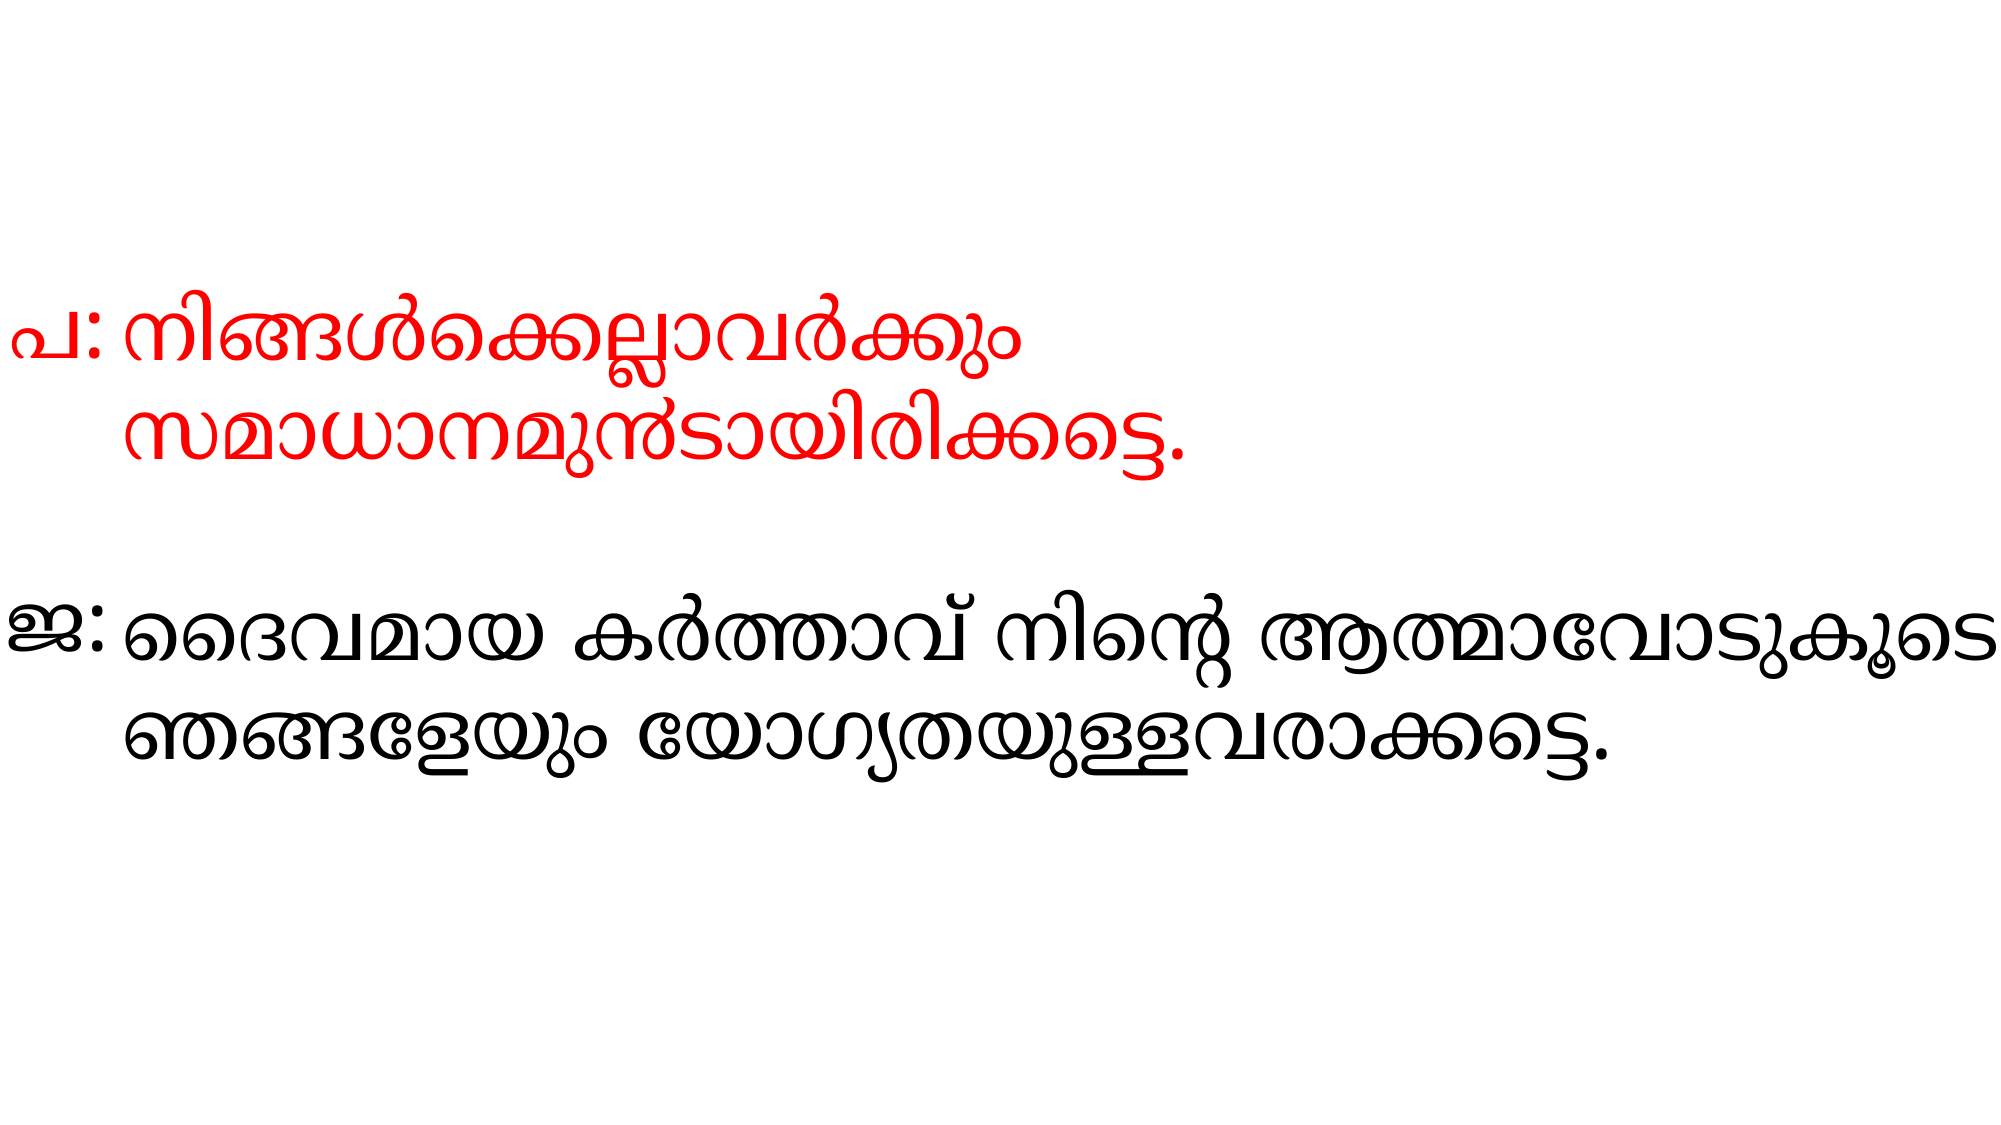

പ:
നിങ്ങള്‍ക്കെല്ലാവര്‍ക്കും സമാധാനമു൯ടായിരിക്കട്ടെ.

ദൈവമായ കര്‍ത്താവ് നിന്‍റെ ആത്മാവോടുകൂടെ ഞങ്ങളേയും യോഗ്യതയുള്ളവരാക്കട്ടെ.
ജ: